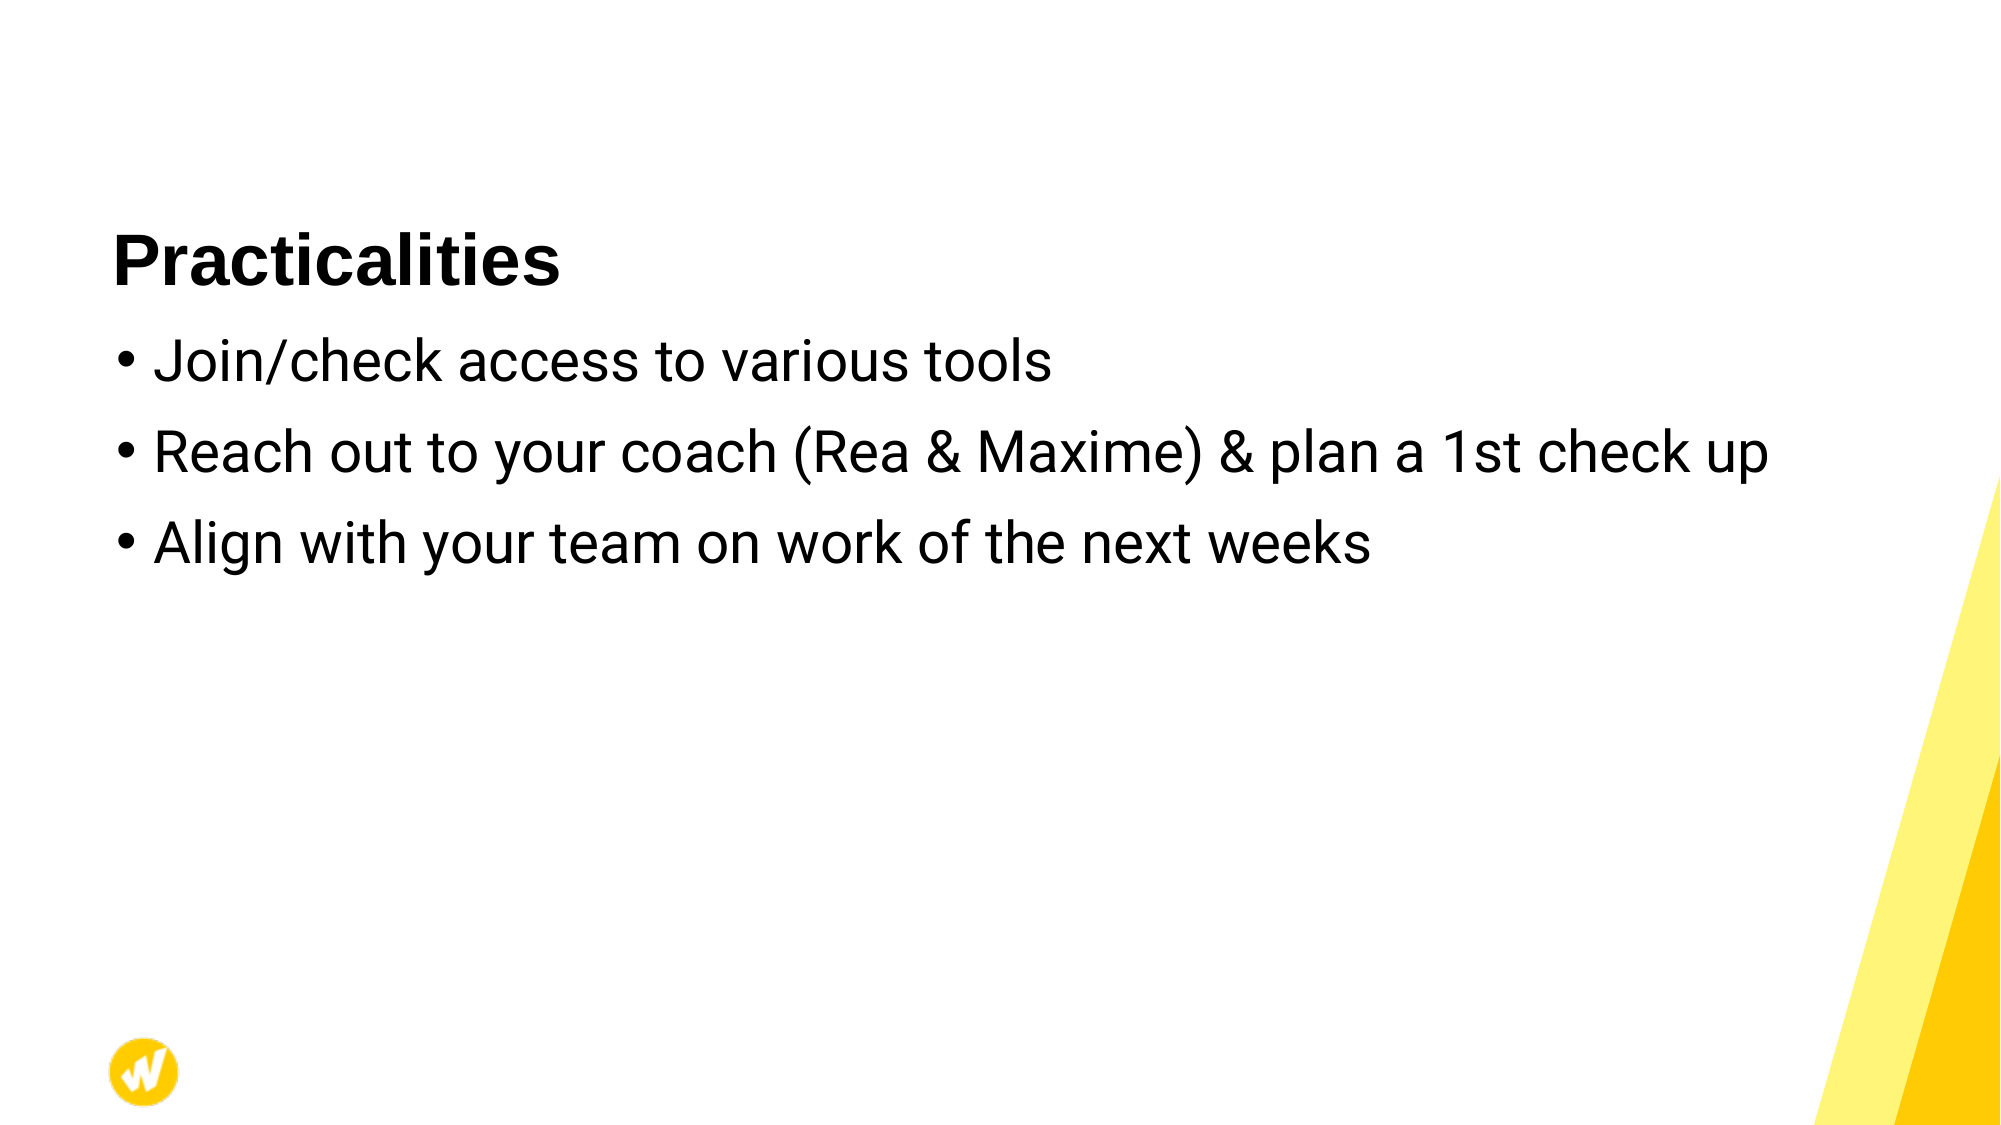

# Practicalities
Join/check access to various tools
Reach out to your coach (Rea & Maxime) & plan a 1st check up
Align with your team on work of the next weeks